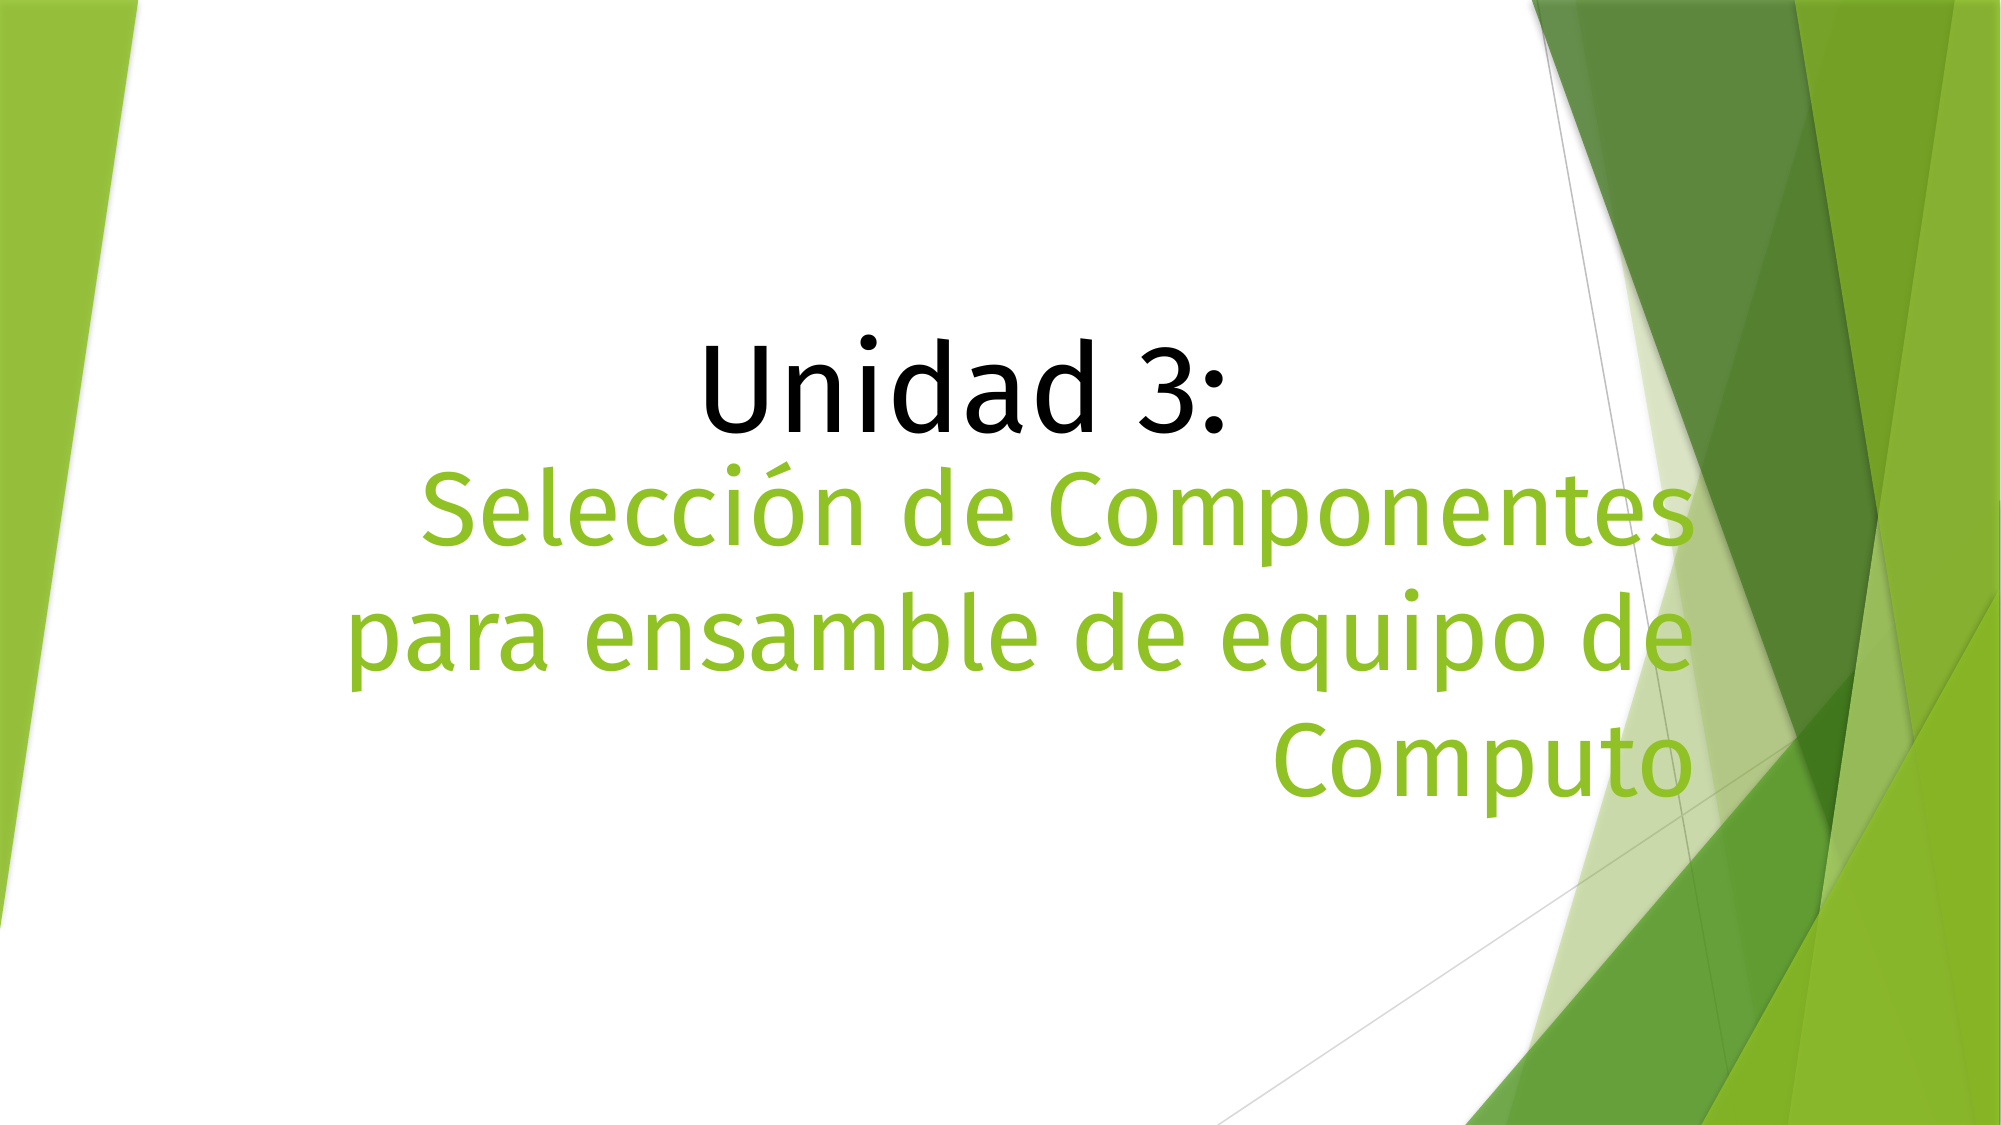

Unidad 3:
# Selección de Componentes para ensamble de equipo de Computo